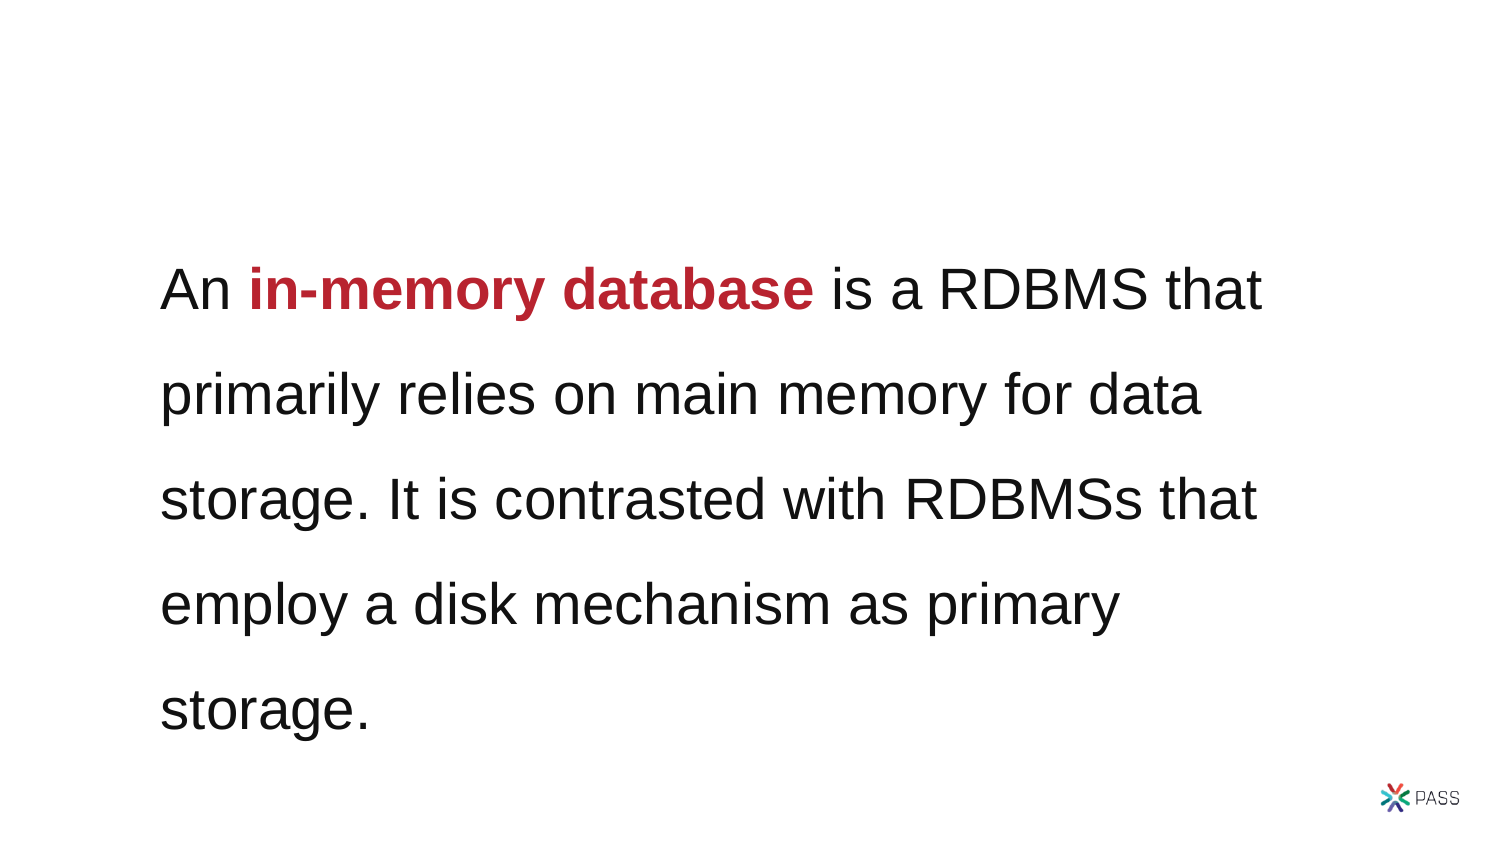

An in-memory database is a RDBMS that primarily relies on main memory for data storage. It is contrasted with RDBMSs that employ a disk mechanism as primary storage.